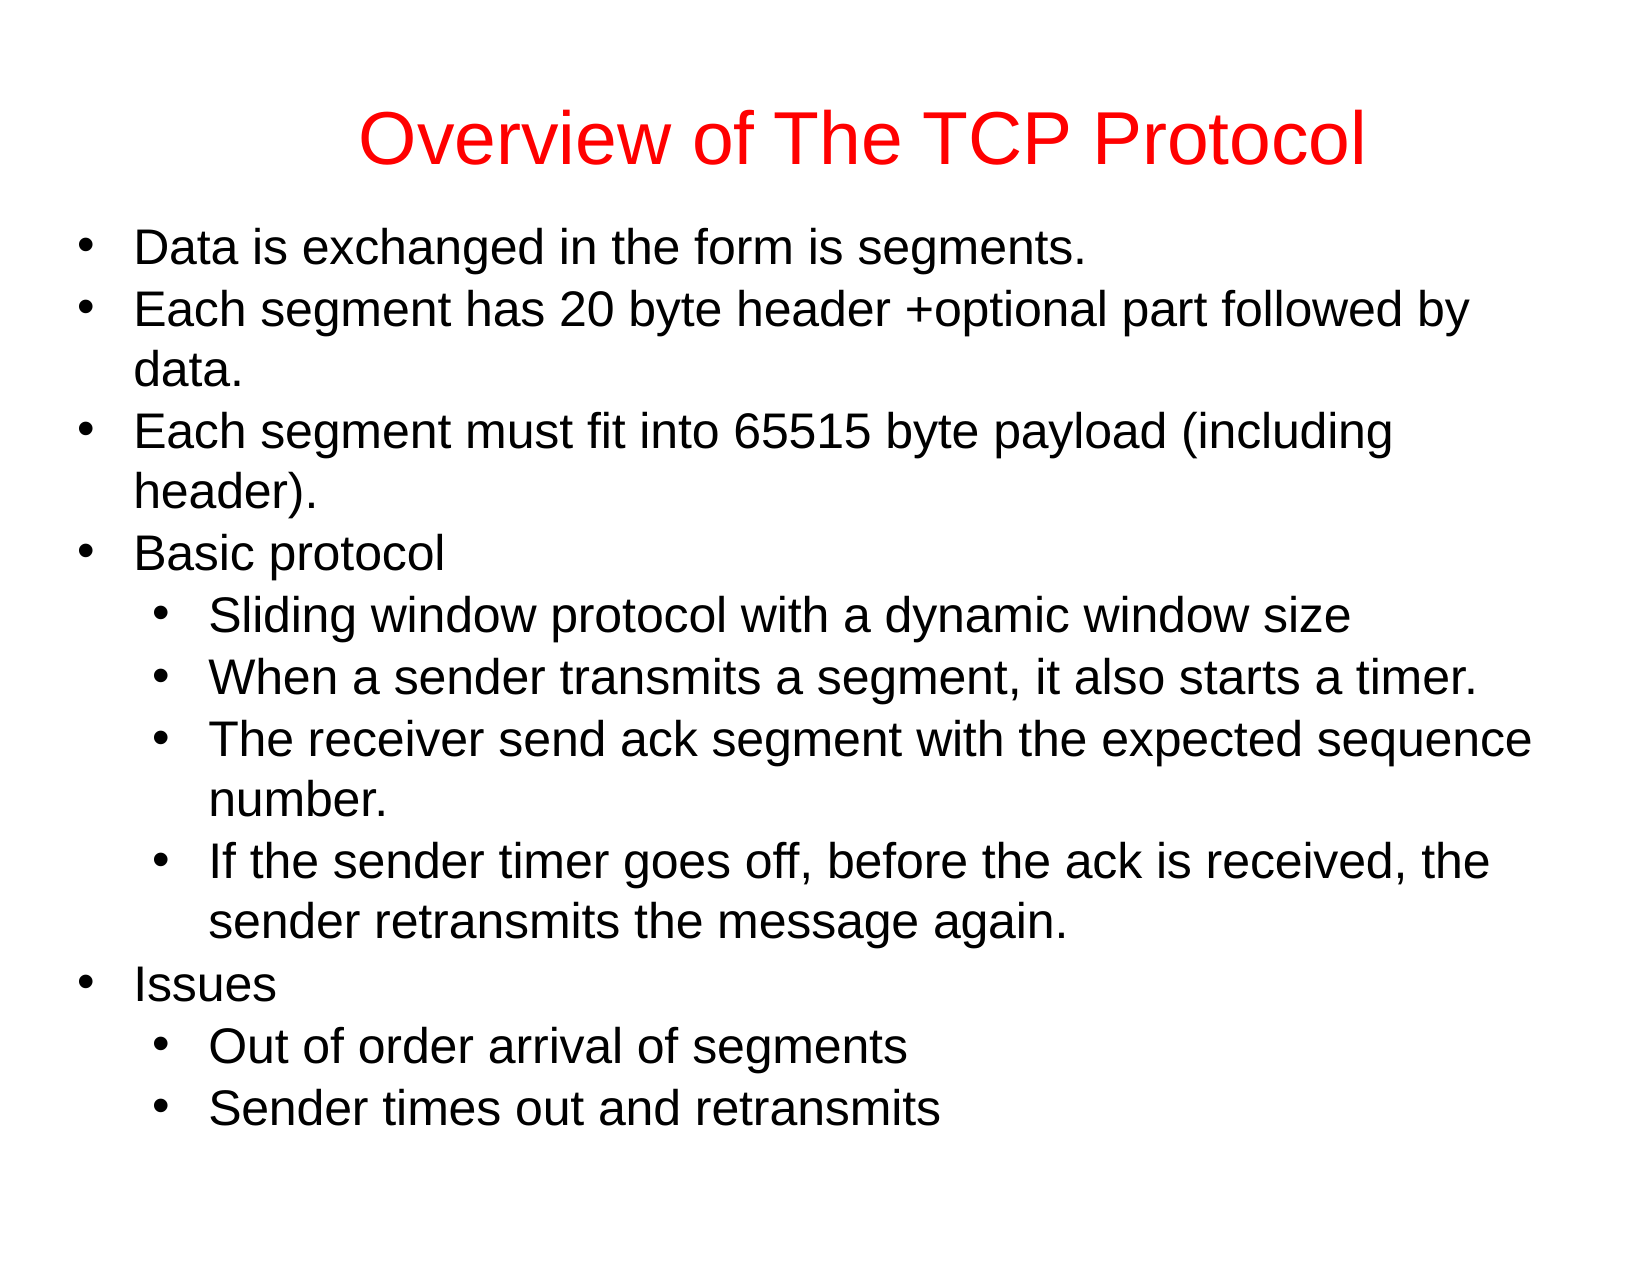

# Overview of The TCP Protocol
Data is exchanged in the form is segments.
Each segment has 20 byte header +optional part followed by data.
Each segment must fit into 65515 byte payload (including header).
Basic protocol
Sliding window protocol with a dynamic window size
When a sender transmits a segment, it also starts a timer.
The receiver send ack segment with the expected sequence number.
If the sender timer goes off, before the ack is received, the sender retransmits the message again.
Issues
Out of order arrival of segments
Sender times out and retransmits